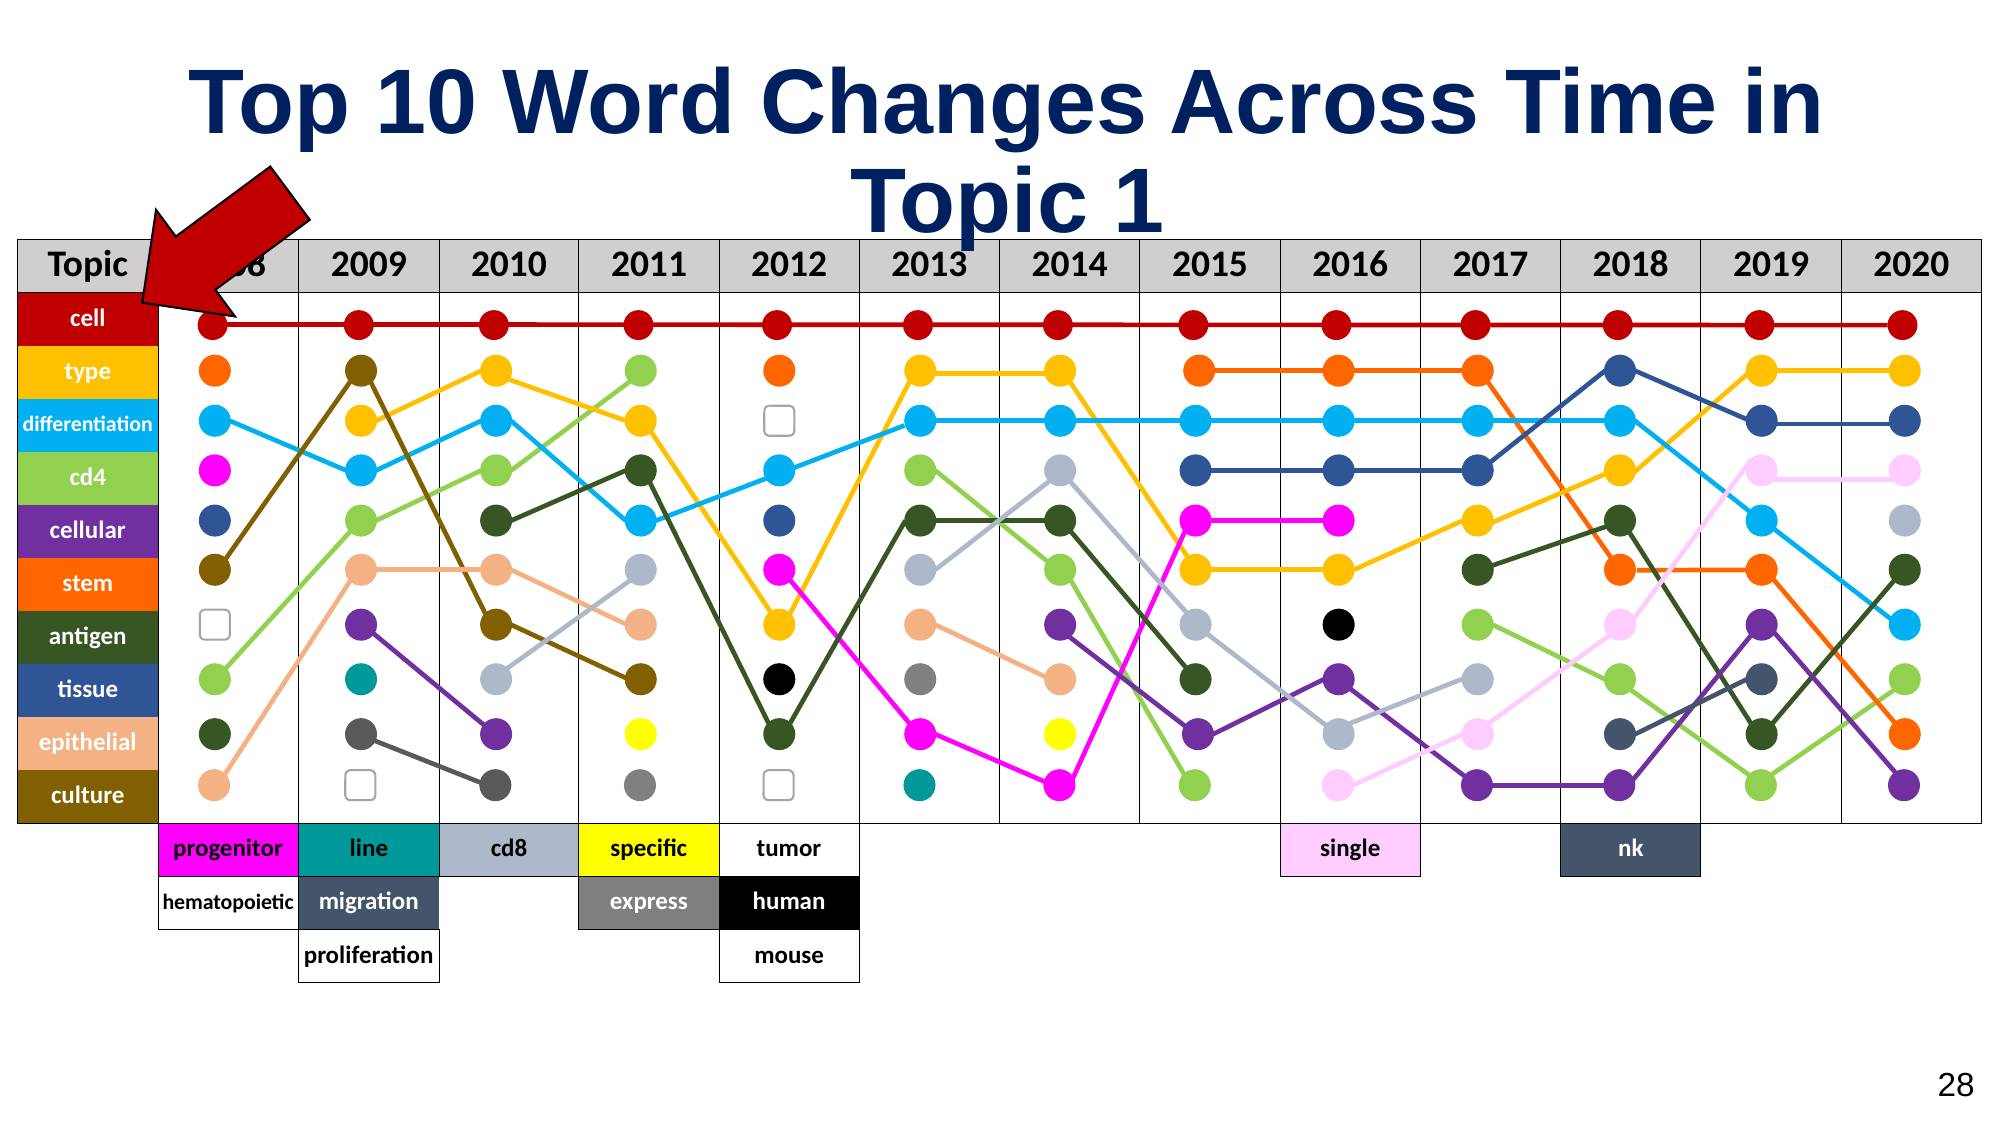

Top 10 Word Changes Across Time in Topic 1

| Topic | 2008 | 2009 | 2010 | 2011 | 2012 | 2013 | 2014 | 2015 | 2016 | 2017 | 2018 | 2019 | 2020 |
| --- | --- | --- | --- | --- | --- | --- | --- | --- | --- | --- | --- | --- | --- |
| cell |  |  |  |  |  |  |  |  |  |  |  |  |  |
| type |  |  |  |  |  |  |  |  |  |  |  |  |  |
| differentiation |  |  |  |  |  |  |  |  |  |  |  |  |  |
| cd4 |  |  |  |  |  |  |  |  |  |  |  |  |  |
| cellular |  |  |  |  |  |  |  |  |  |  |  |  |  |
| stem |  |  |  |  |  |  |  |  |  |  |  |  |  |
| antigen |  |  |  |  |  |  |  |  |  |  |  |  |  |
| tissue |  |  |  |  |  |  |  |  |  |  |  |  |  |
| epithelial |  |  |  |  |  |  |  |  |  |  |  |  |  |
| culture |  |  |  |  |  |  |  |  |  |  |  |  |  |
|  | progenitor | line | cd8 | specific | tumor |  |  |  | single |  | nk |  |  |
|  | hematopoietic | migration |  | express | human |  |  |  |  |  |  |  |  |
|  |  | proliferation |  |  | mouse |  |  |  |  |  |  |  |  |

28